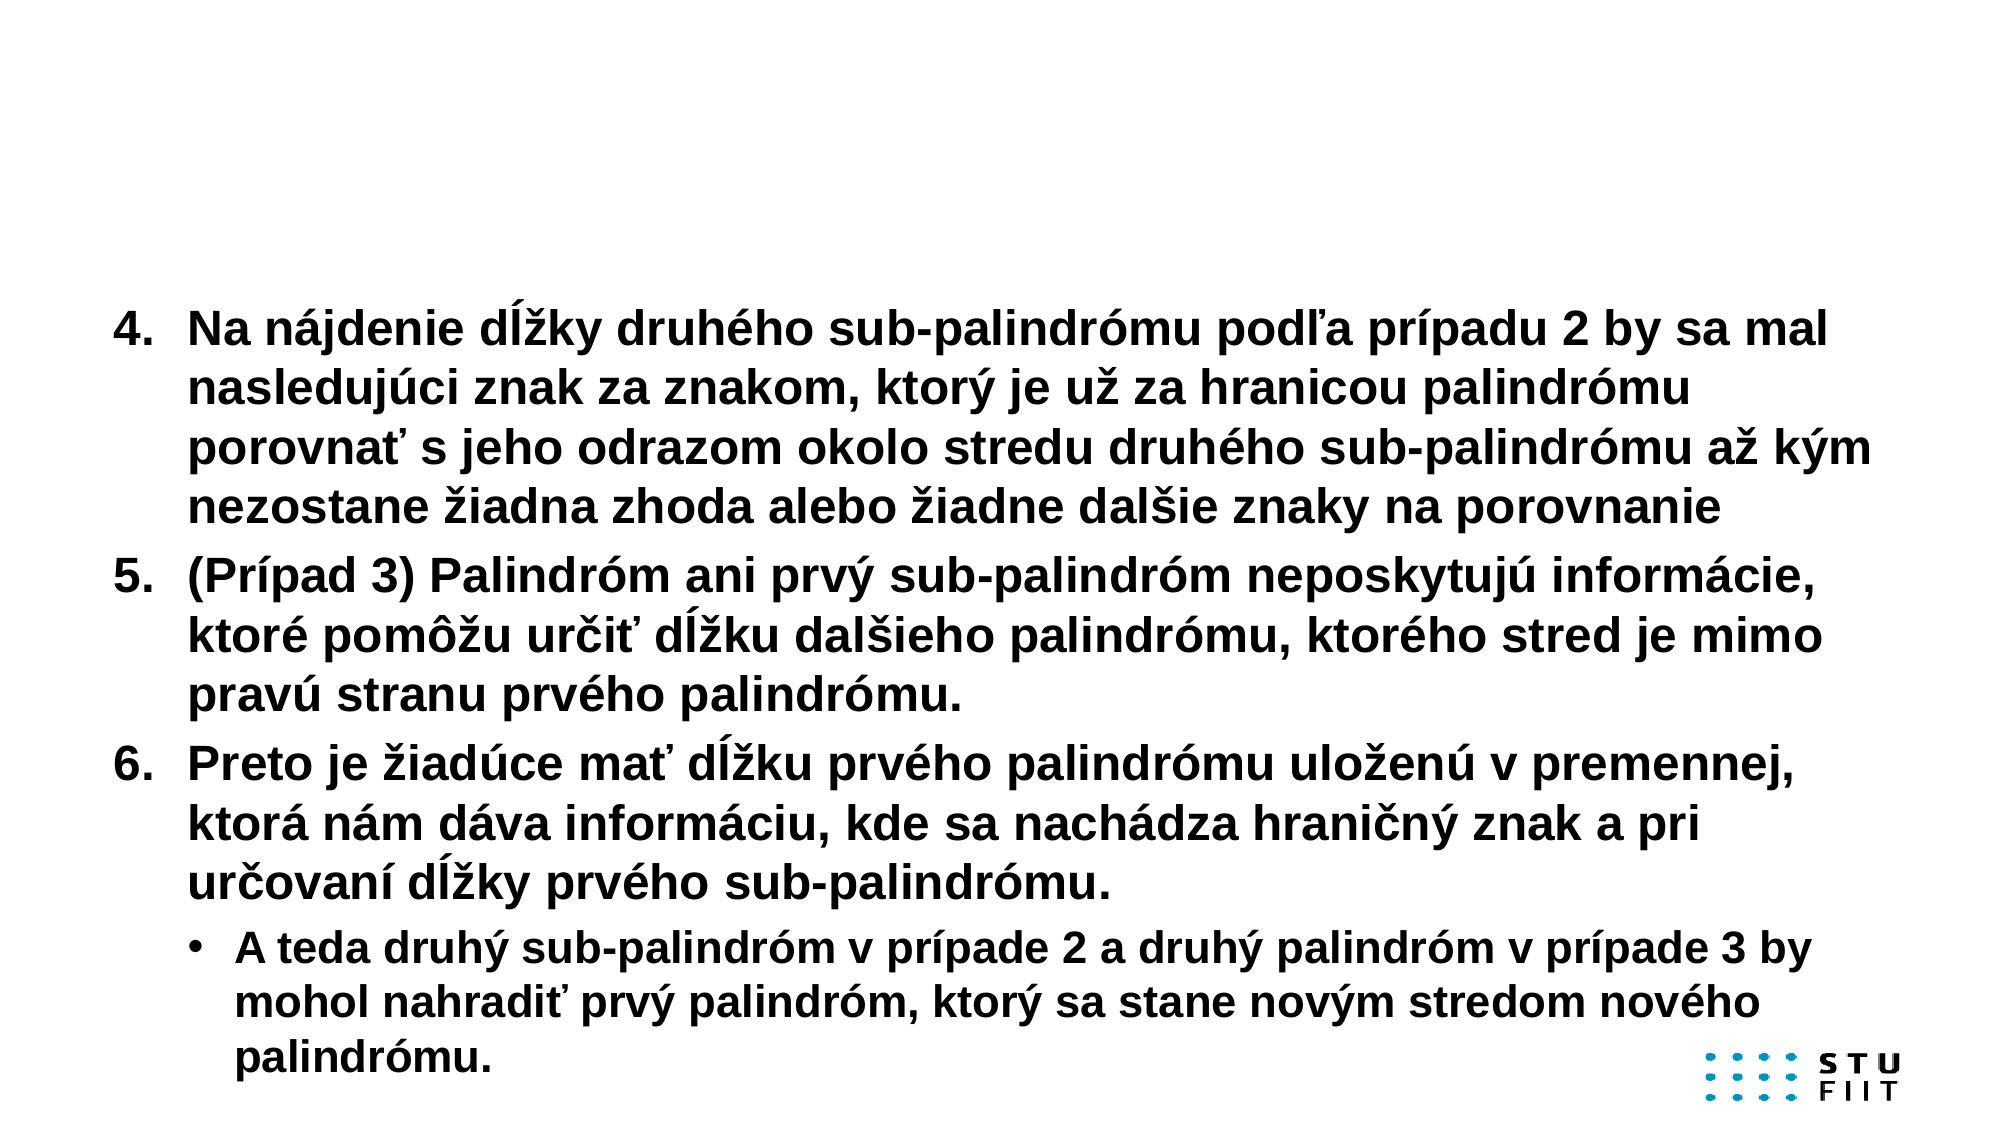

Na nájdenie dĺžky druhého sub-palindrómu podľa prípadu 2 by sa mal nasledujúci znak za znakom, ktorý je už za hranicou palindrómu porovnať s jeho odrazom okolo stredu druhého sub-palindrómu až kým nezostane žiadna zhoda alebo žiadne dalšie znaky na porovnanie
(Prípad 3) Palindróm ani prvý sub-palindróm neposkytujú informácie, ktoré pomôžu určiť dĺžku dalšieho palindrómu, ktorého stred je mimo pravú stranu prvého palindrómu.
Preto je žiadúce mať dĺžku prvého palindrómu uloženú v premennej, ktorá nám dáva informáciu, kde sa nachádza hraničný znak a pri určovaní dĺžky prvého sub-palindrómu.
A teda druhý sub-palindróm v prípade 2 a druhý palindróm v prípade 3 by mohol nahradiť prvý palindróm, ktorý sa stane novým stredom nového palindrómu.